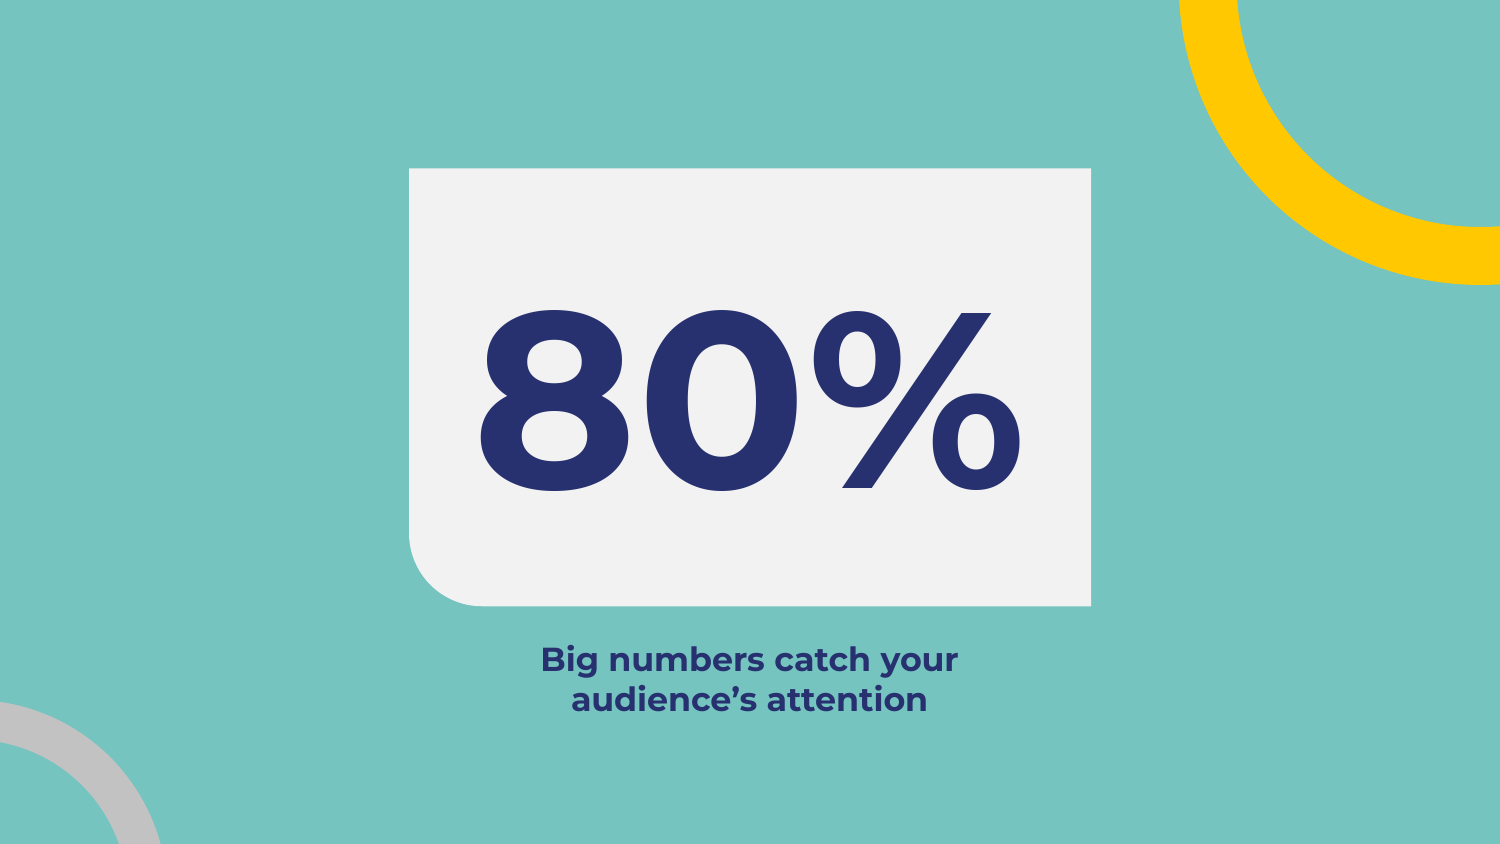

# 80%
Big numbers catch your audience’s attention